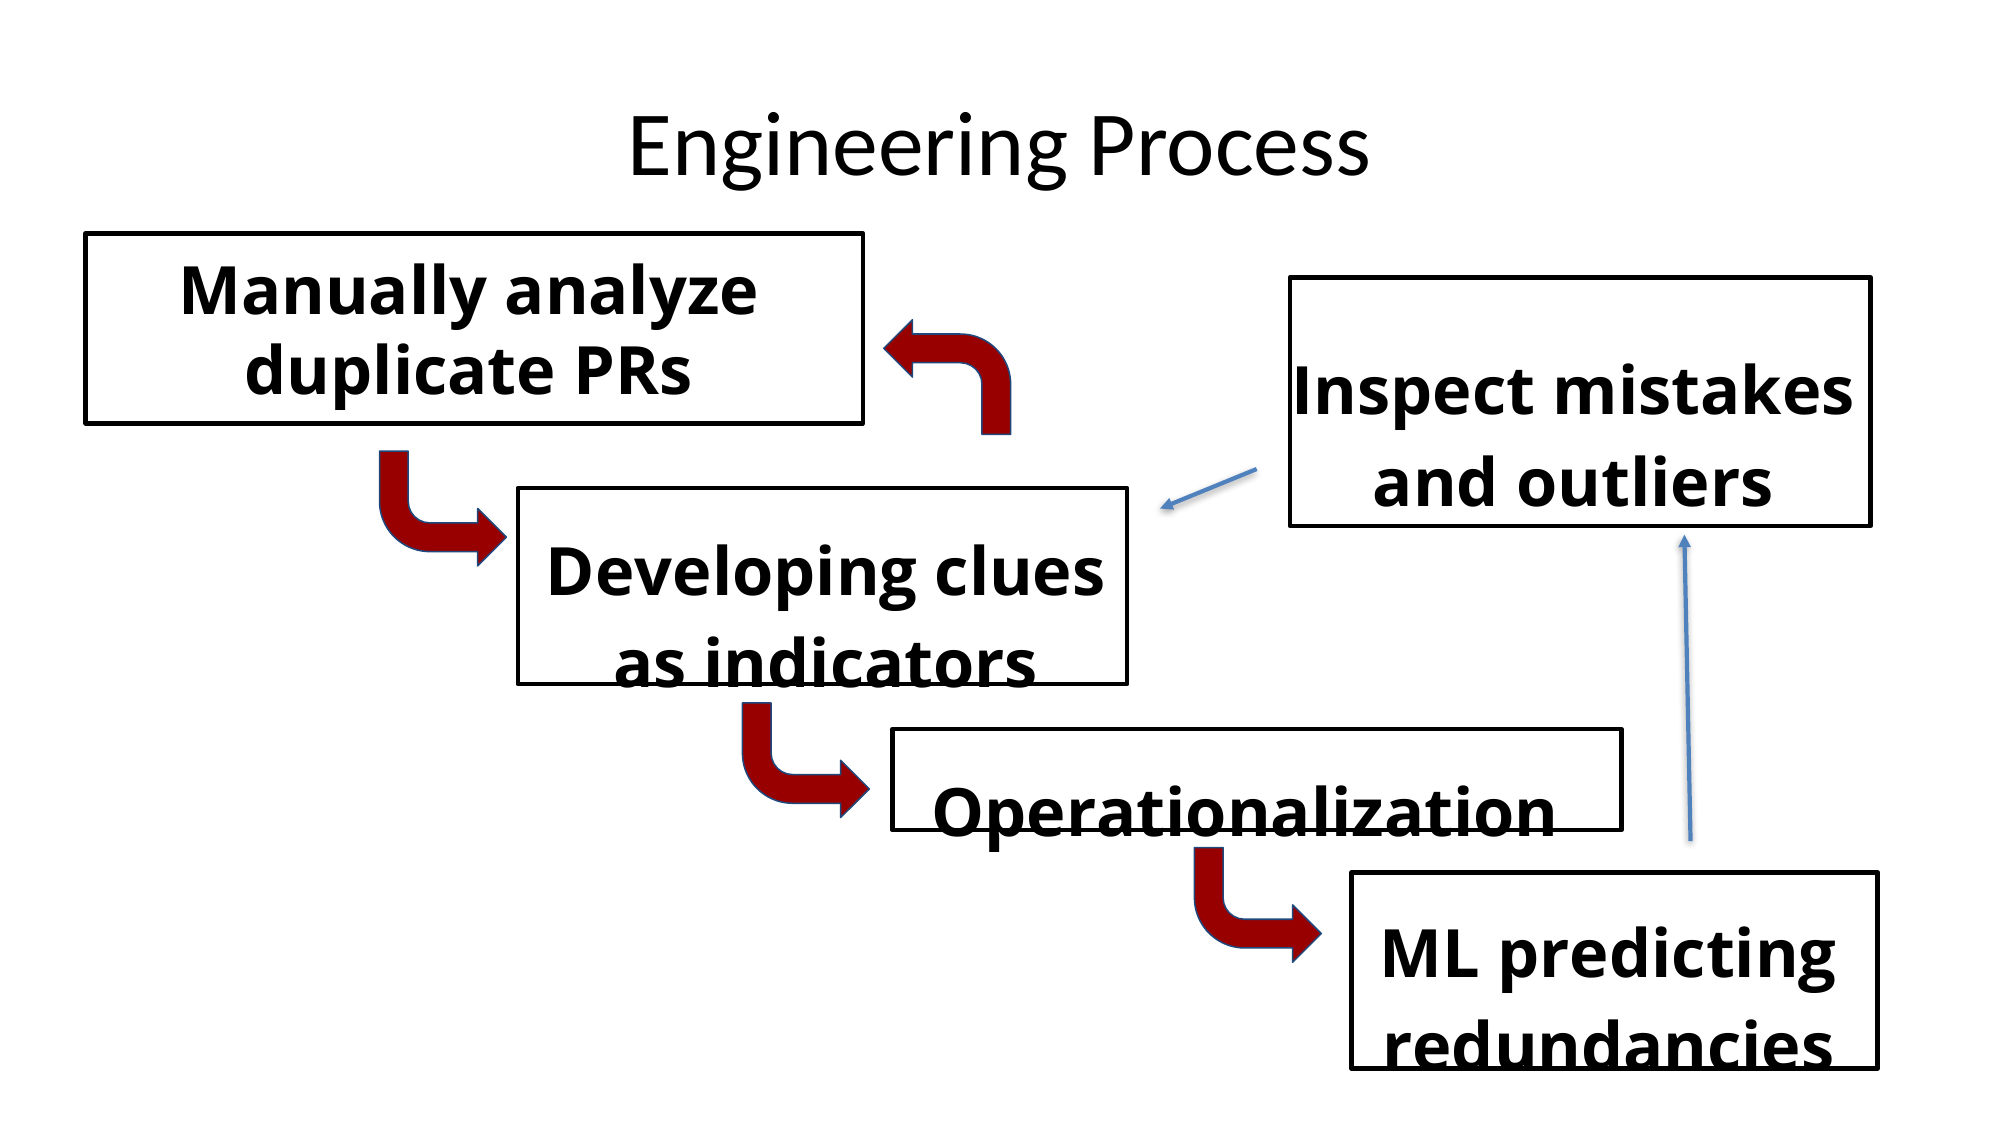

# Engineering Process
Manually analyze duplicate PRs

Inspect mistakes and outliers

Developing clues as indicators

Operationalization

ML predicting redundancies